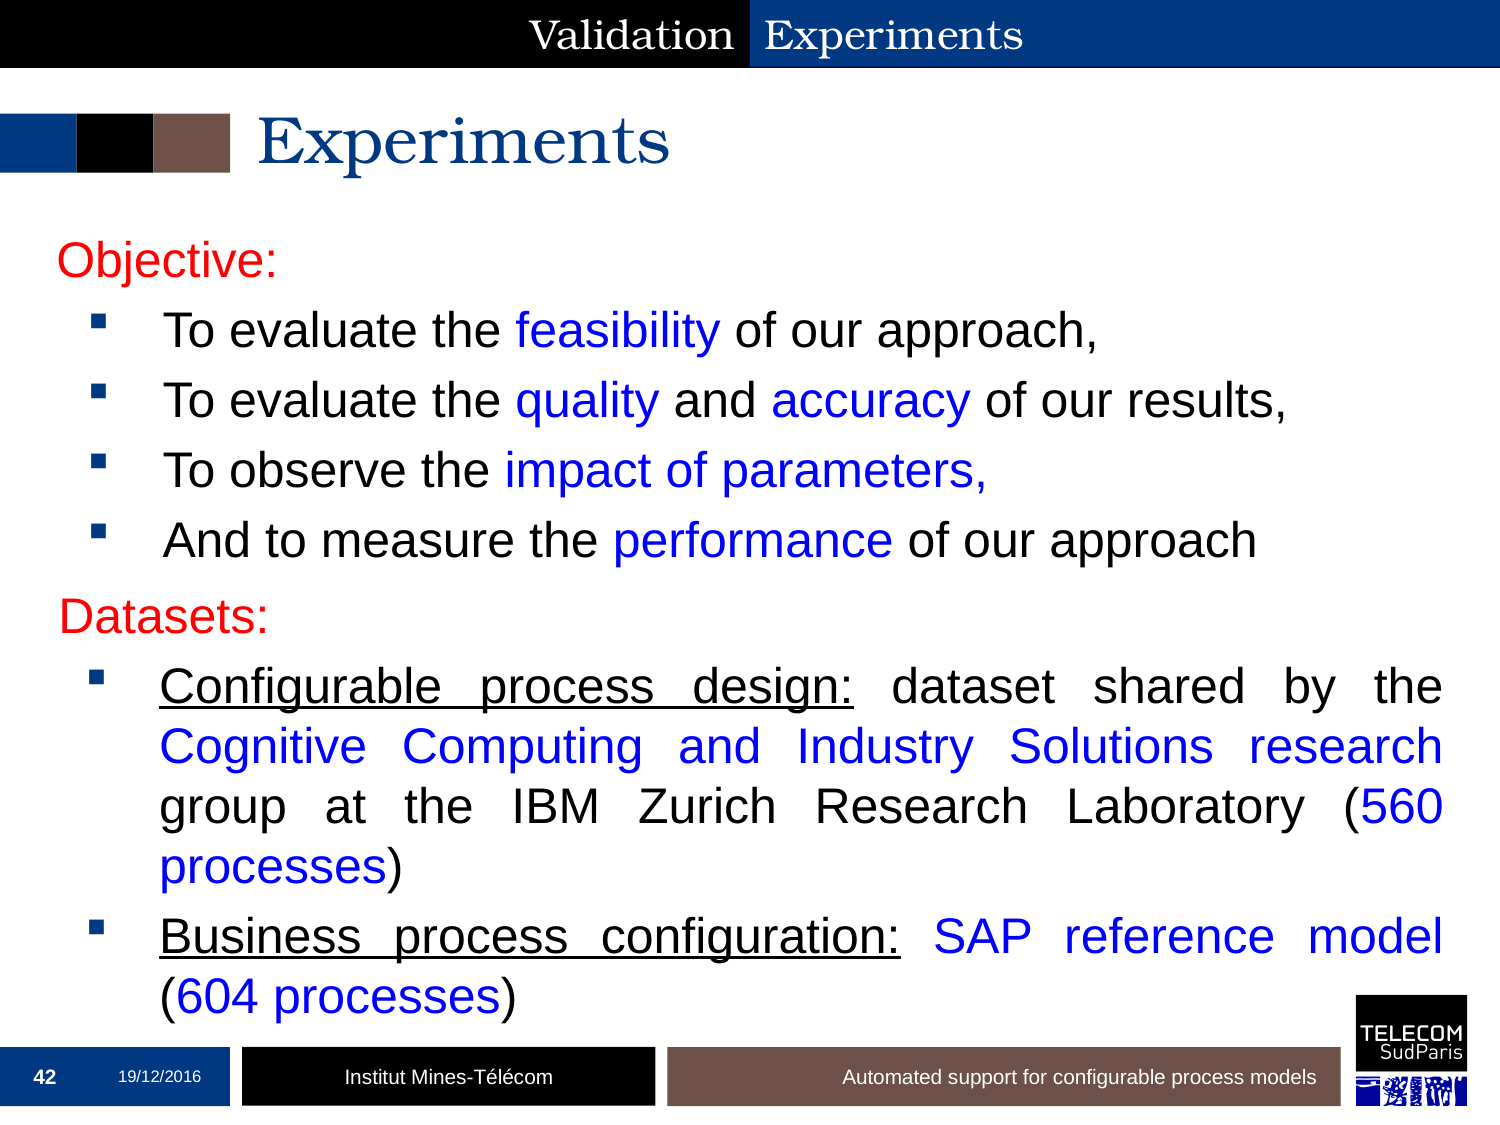

Validation
Experiments
# Experiments
Objective:
To evaluate the feasibility of our approach,
To evaluate the quality and accuracy of our results,
To observe the impact of parameters,
And to measure the performance of our approach

Datasets:
Configurable process design: dataset shared by the Cognitive Computing and Industry Solutions research group at the IBM Zurich Research Laboratory (560 processes)
Business process configuration: SAP reference model (604 processes)

42
19/12/2016
Automated support for configurable process models